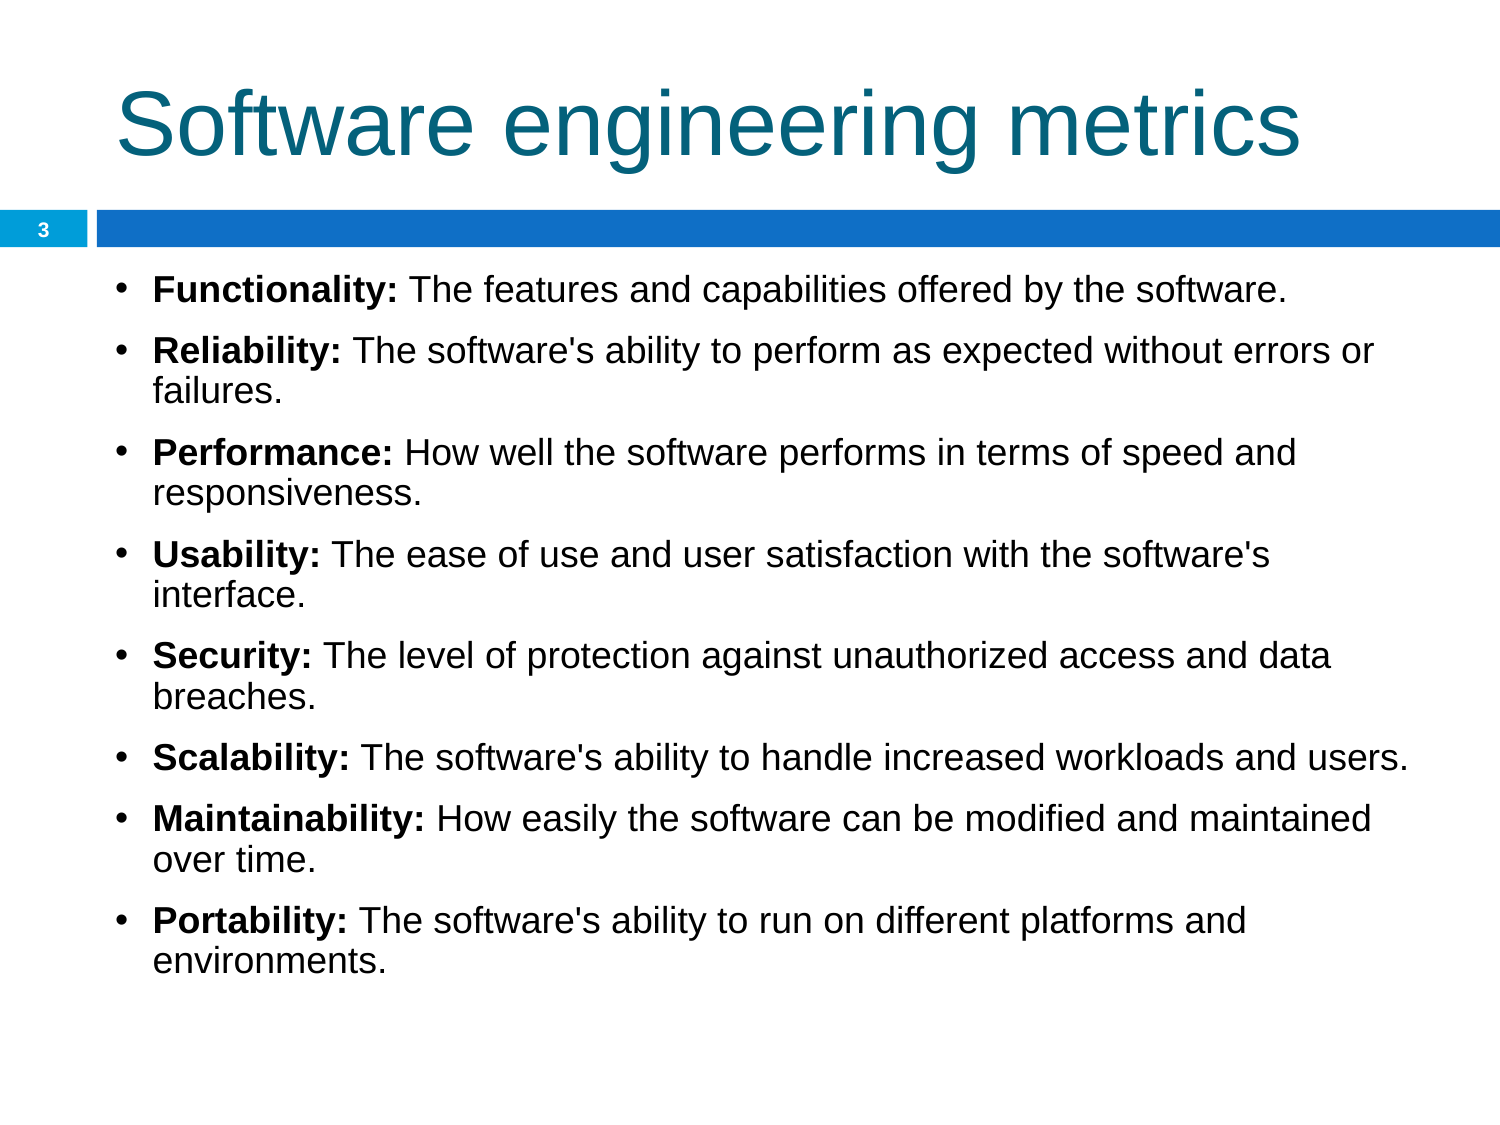

Software engineering metrics
3
Functionality: The features and capabilities offered by the software.
Reliability: The software's ability to perform as expected without errors or failures.
Performance: How well the software performs in terms of speed and responsiveness.
Usability: The ease of use and user satisfaction with the software's interface.
Security: The level of protection against unauthorized access and data breaches.
Scalability: The software's ability to handle increased workloads and users.
Maintainability: How easily the software can be modified and maintained over time.
Portability: The software's ability to run on different platforms and environments.